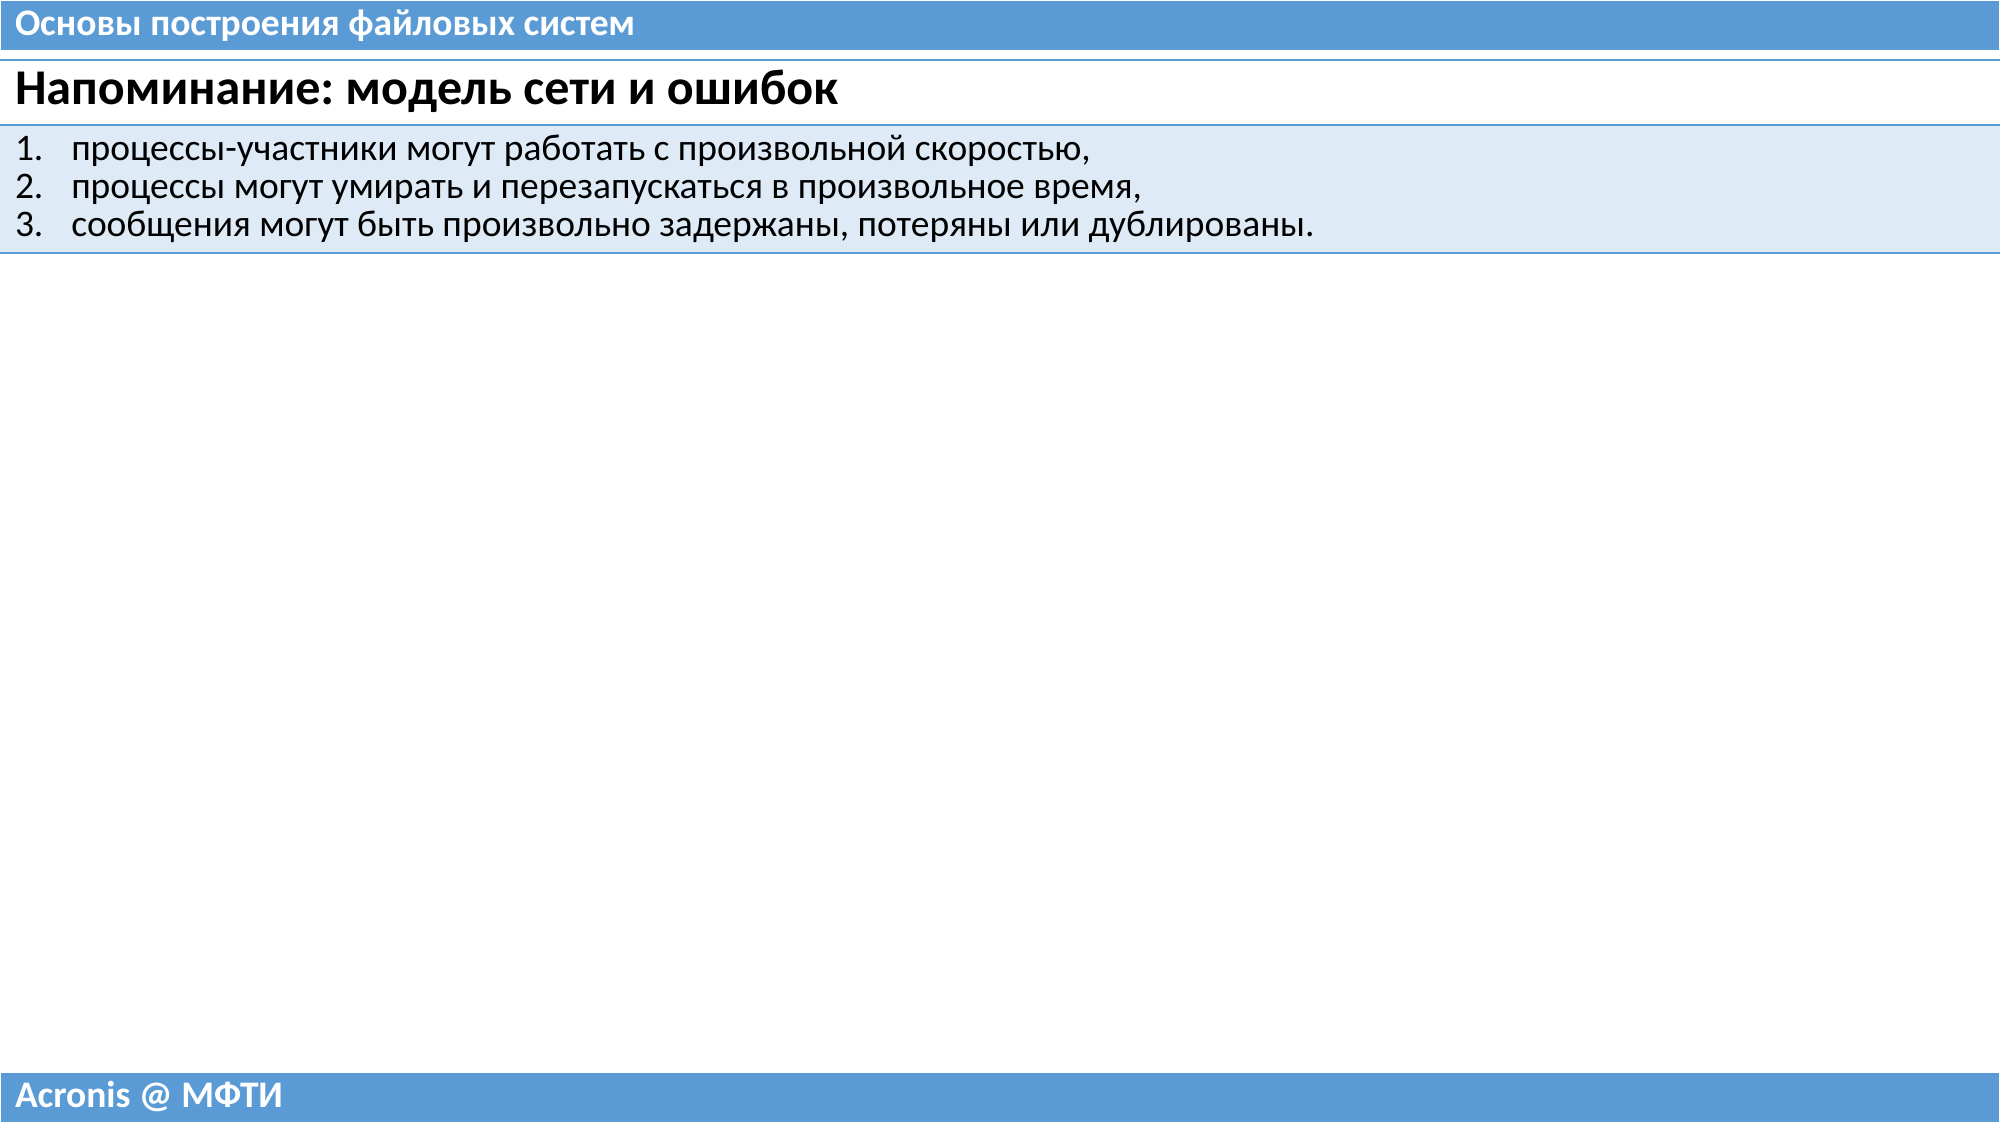

| Основы построения файловых систем |
| --- |
| Напоминание: модель сети и ошибок |
| --- |
| процессы-участники могут работать с произвольной скоростью, процессы могут умирать и перезапускаться в произвольное время, сообщения могут быть произвольно задержаны, потеряны или дублированы. |
| Acronis @ МФТИ |
| --- |